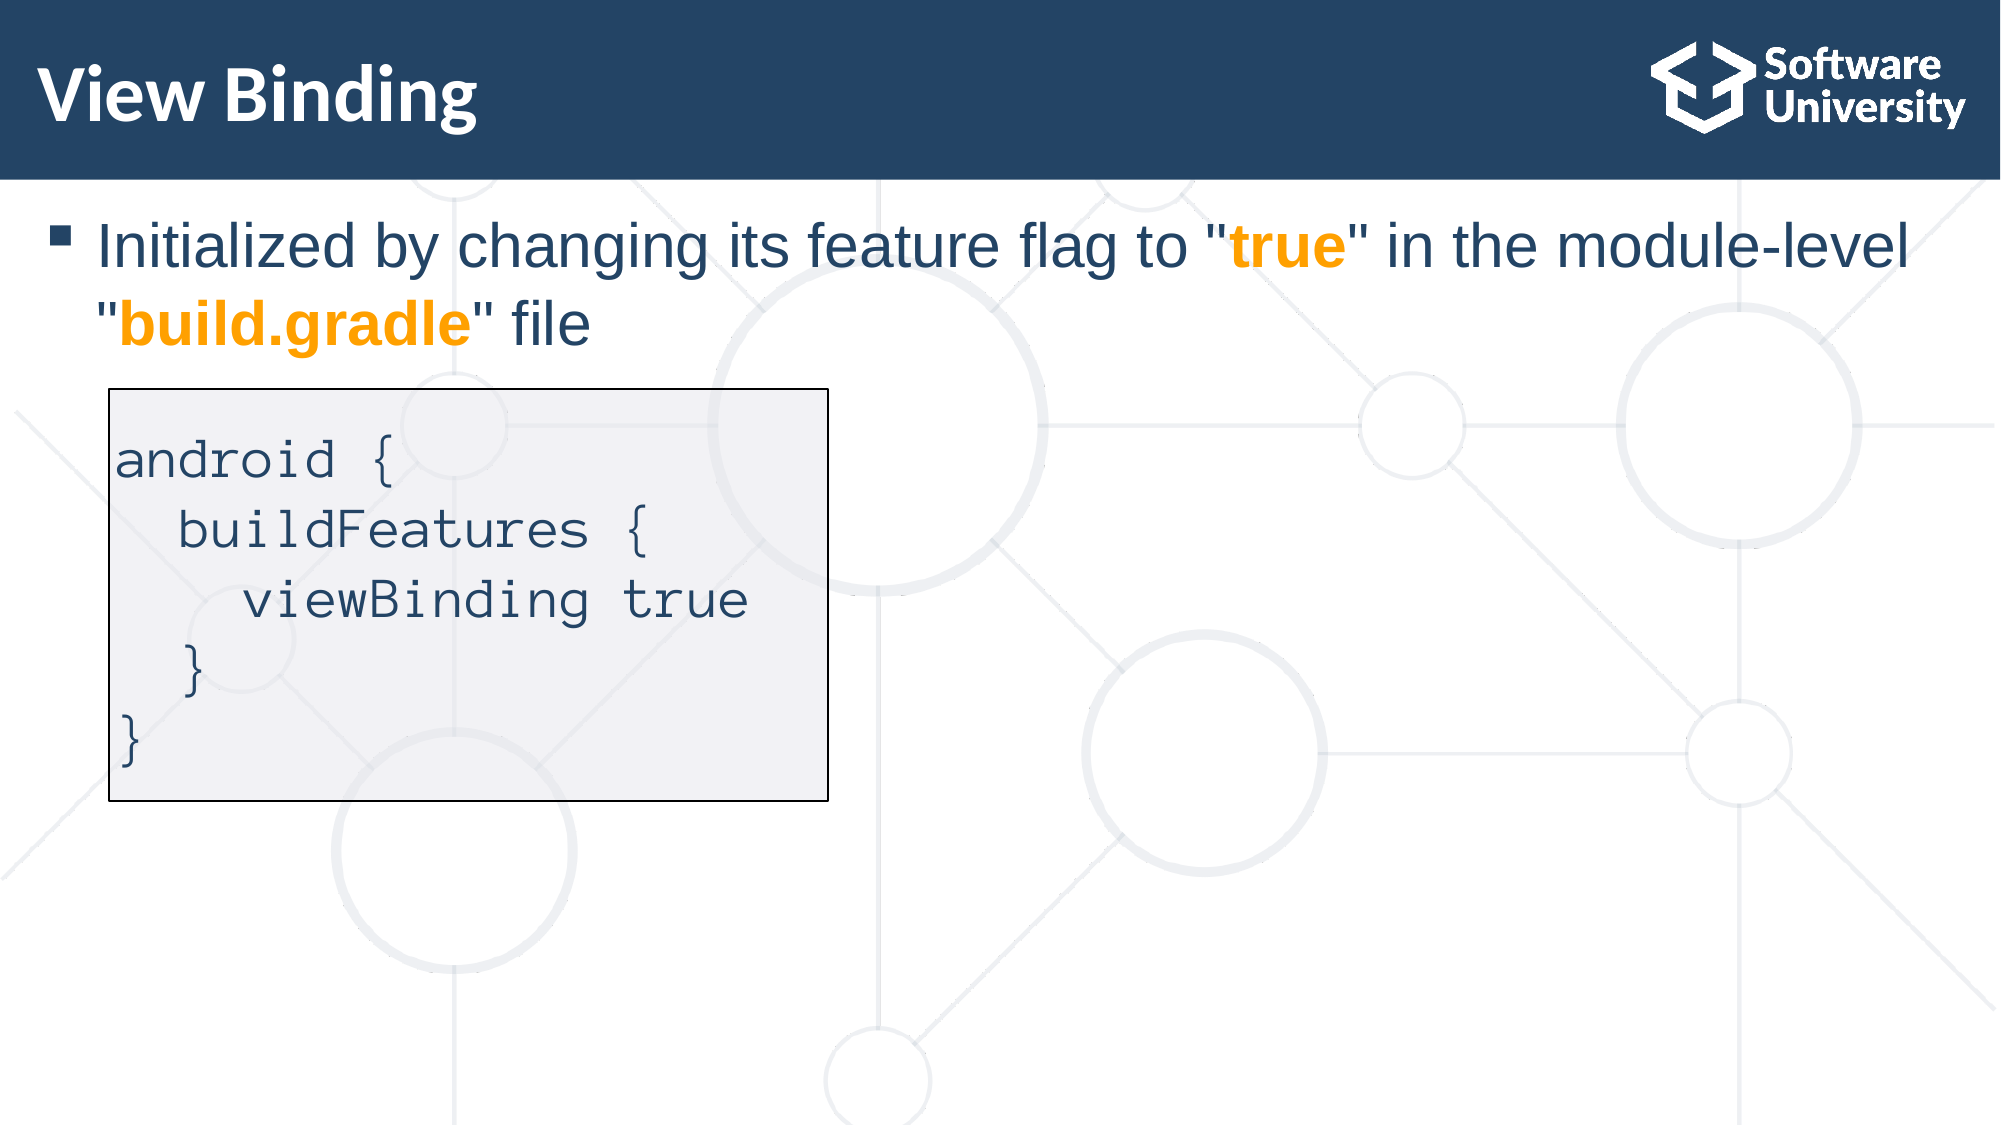

# View Binding
Initialized by changing its feature flag to "true" in the module-level "build.gradle" file

android {
  buildFeatures {
    viewBinding true
  }
}